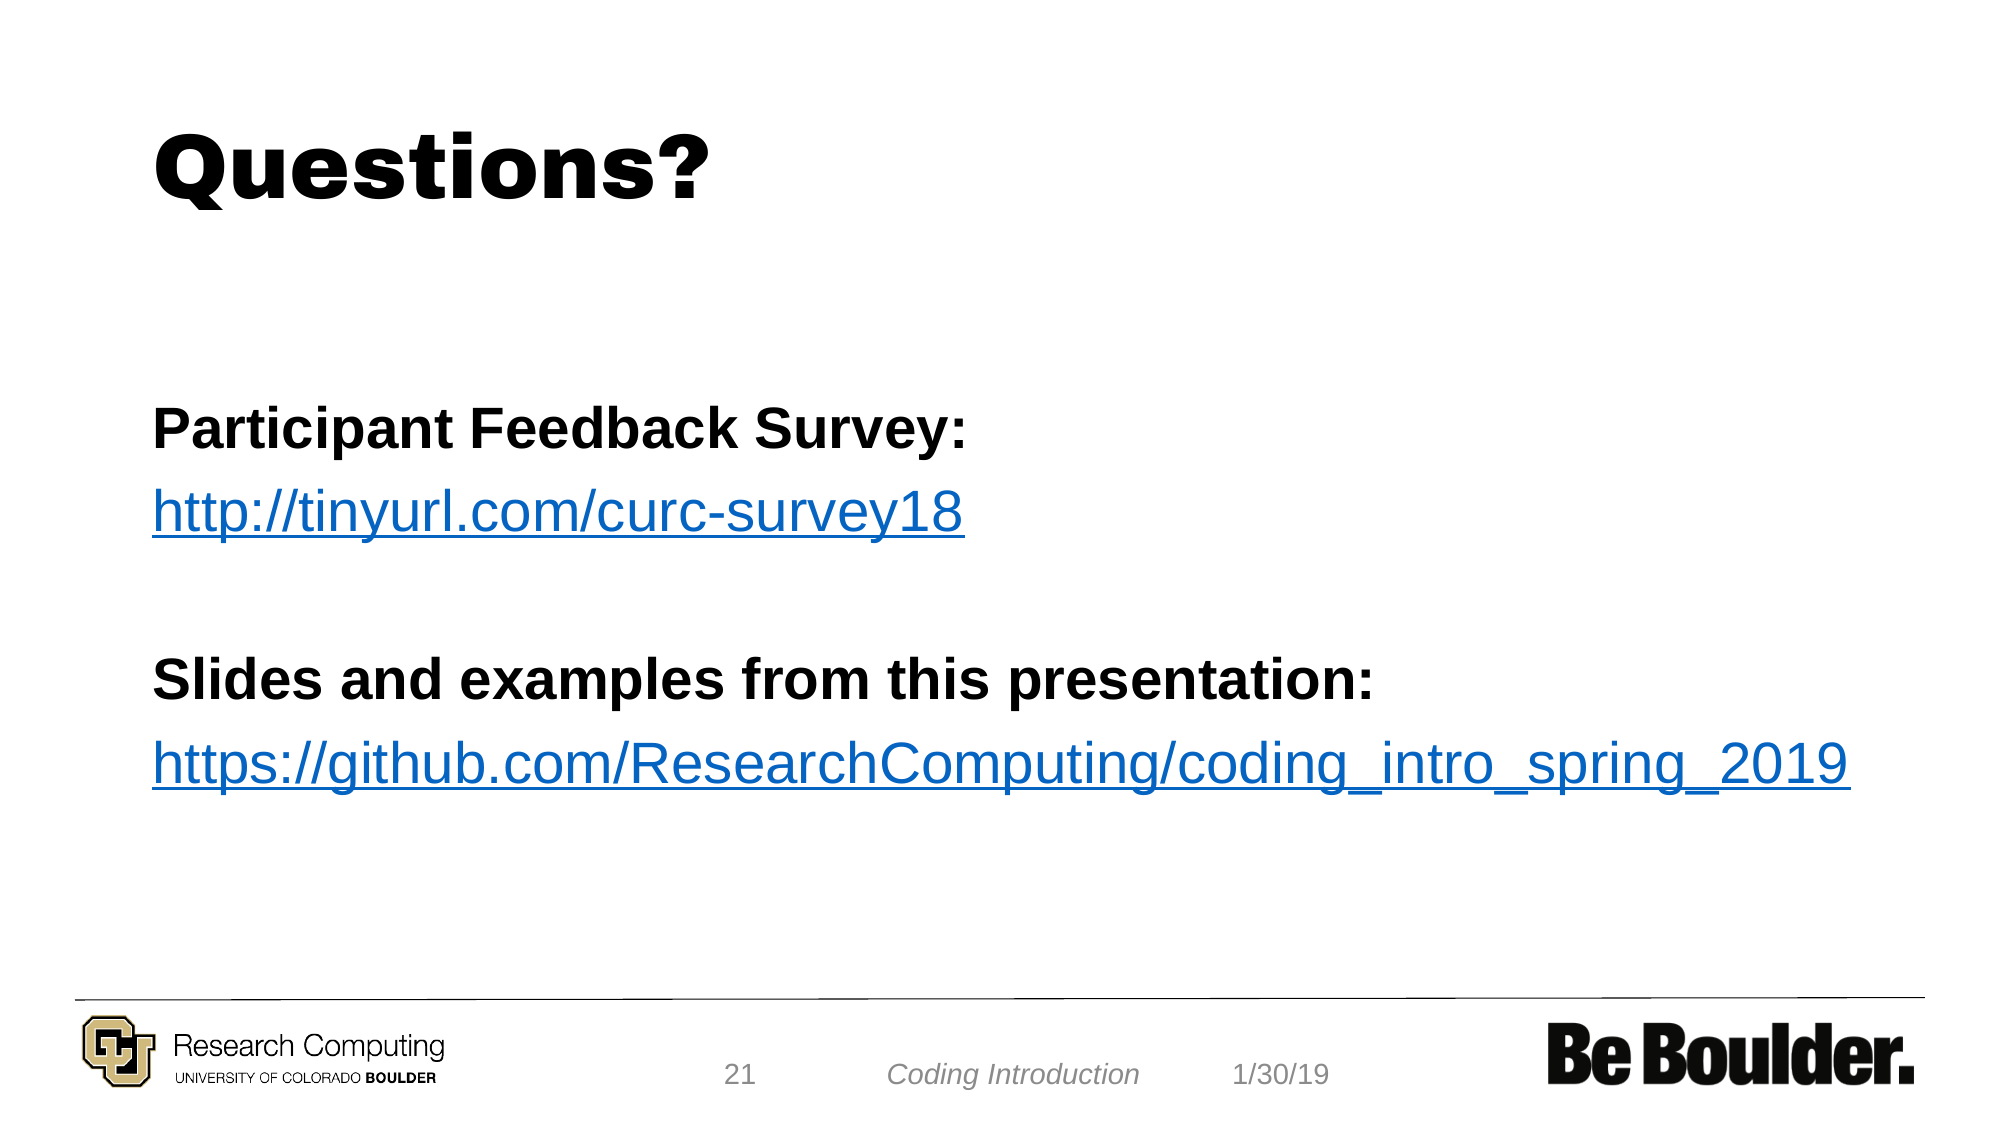

# Questions?

Participant Feedback Survey:
http://tinyurl.com/curc-survey18

Slides and examples from this presentation:
https://github.com/ResearchComputing/coding_intro_spring_2019

21
1/30/19
Coding Introduction